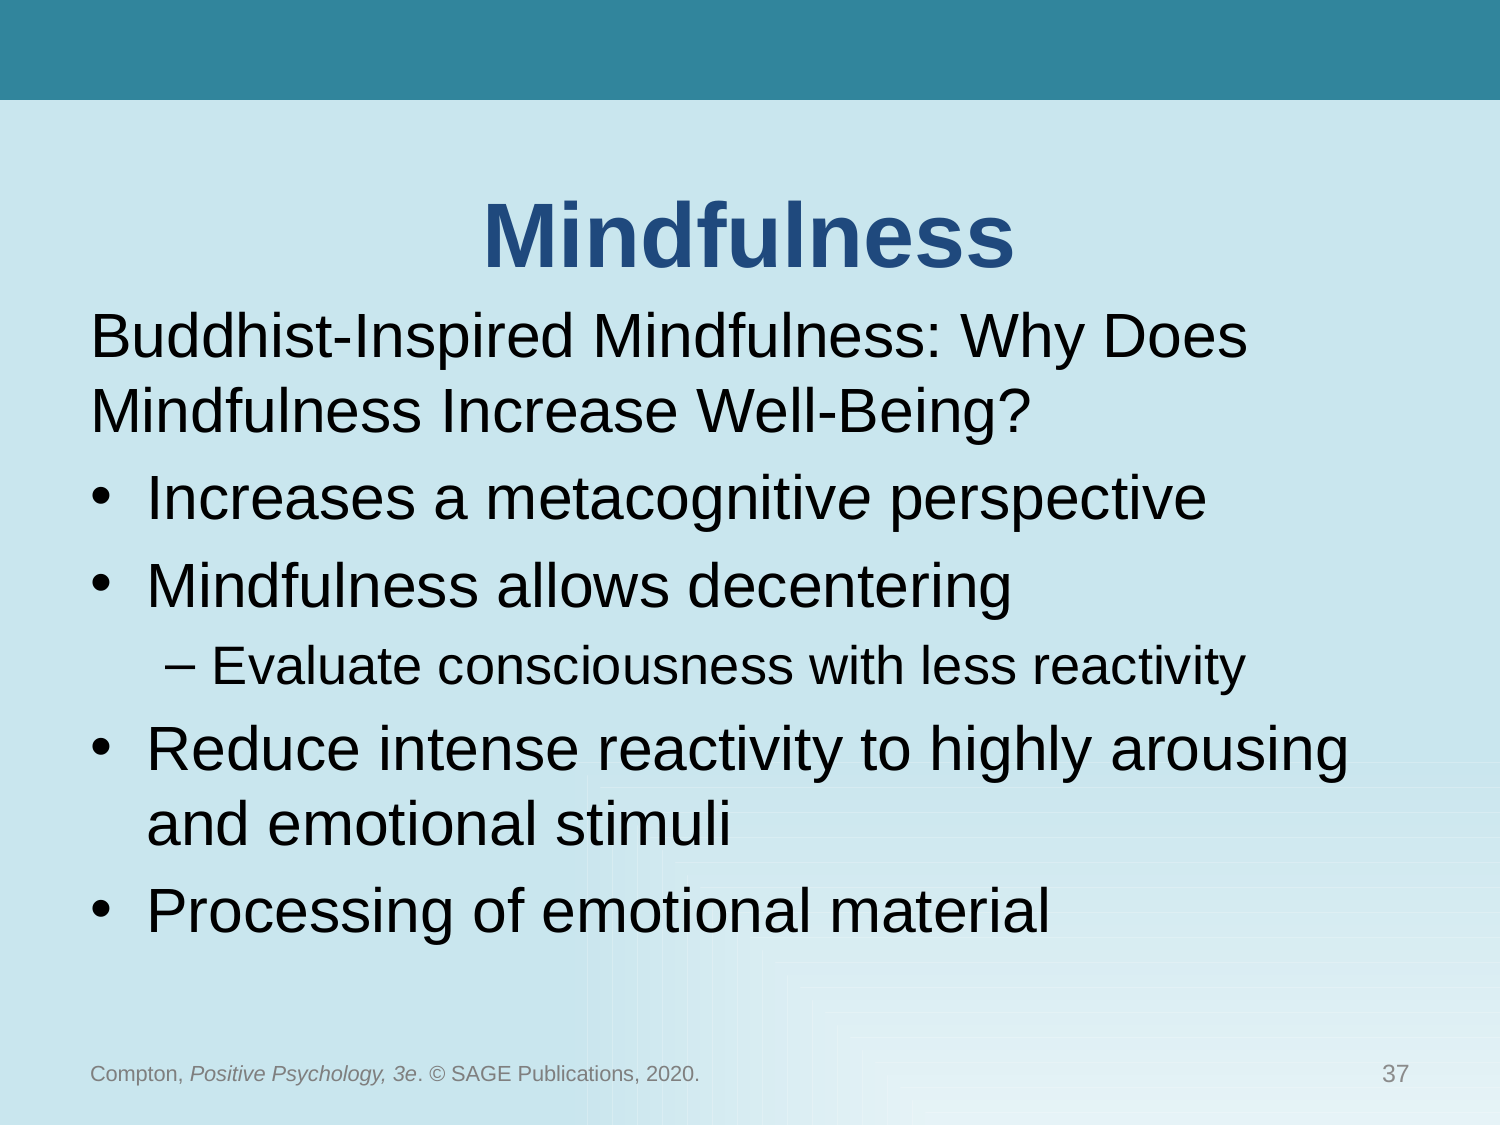

# Mindfulness
Buddhist-Inspired Mindfulness: Why Does Mindfulness Increase Well-Being?
Increases a metacognitive perspective
Mindfulness allows decentering
Evaluate consciousness with less reactivity
Reduce intense reactivity to highly arousing and emotional stimuli
Processing of emotional material
Compton, Positive Psychology, 3e. © SAGE Publications, 2020.
37